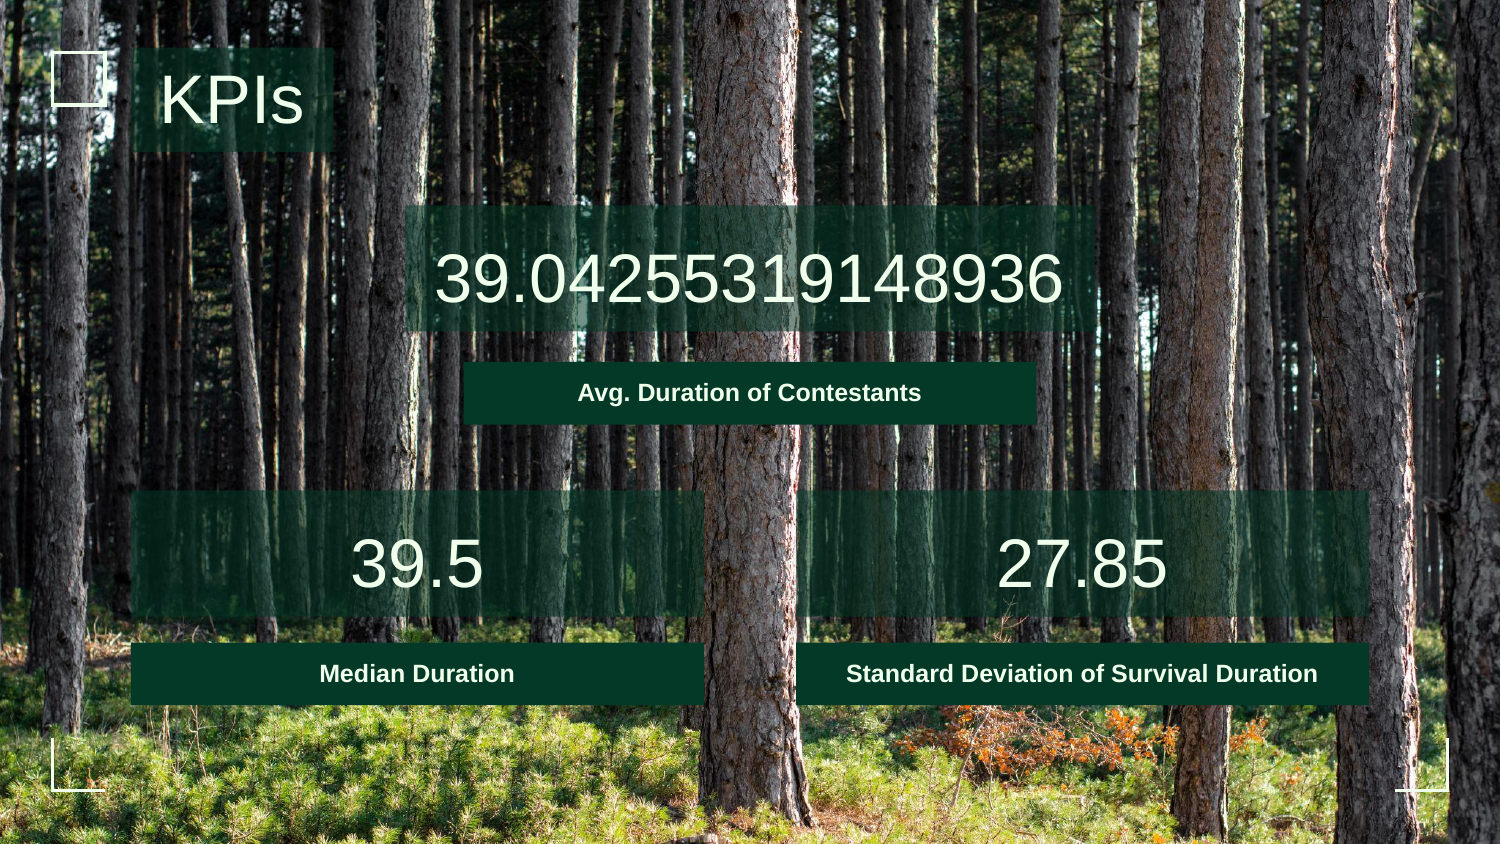

KPIs
39.04255319148936
Avg. Duration of Contestants
# 39.5
27.85
Median Duration
Standard Deviation of Survival Duration